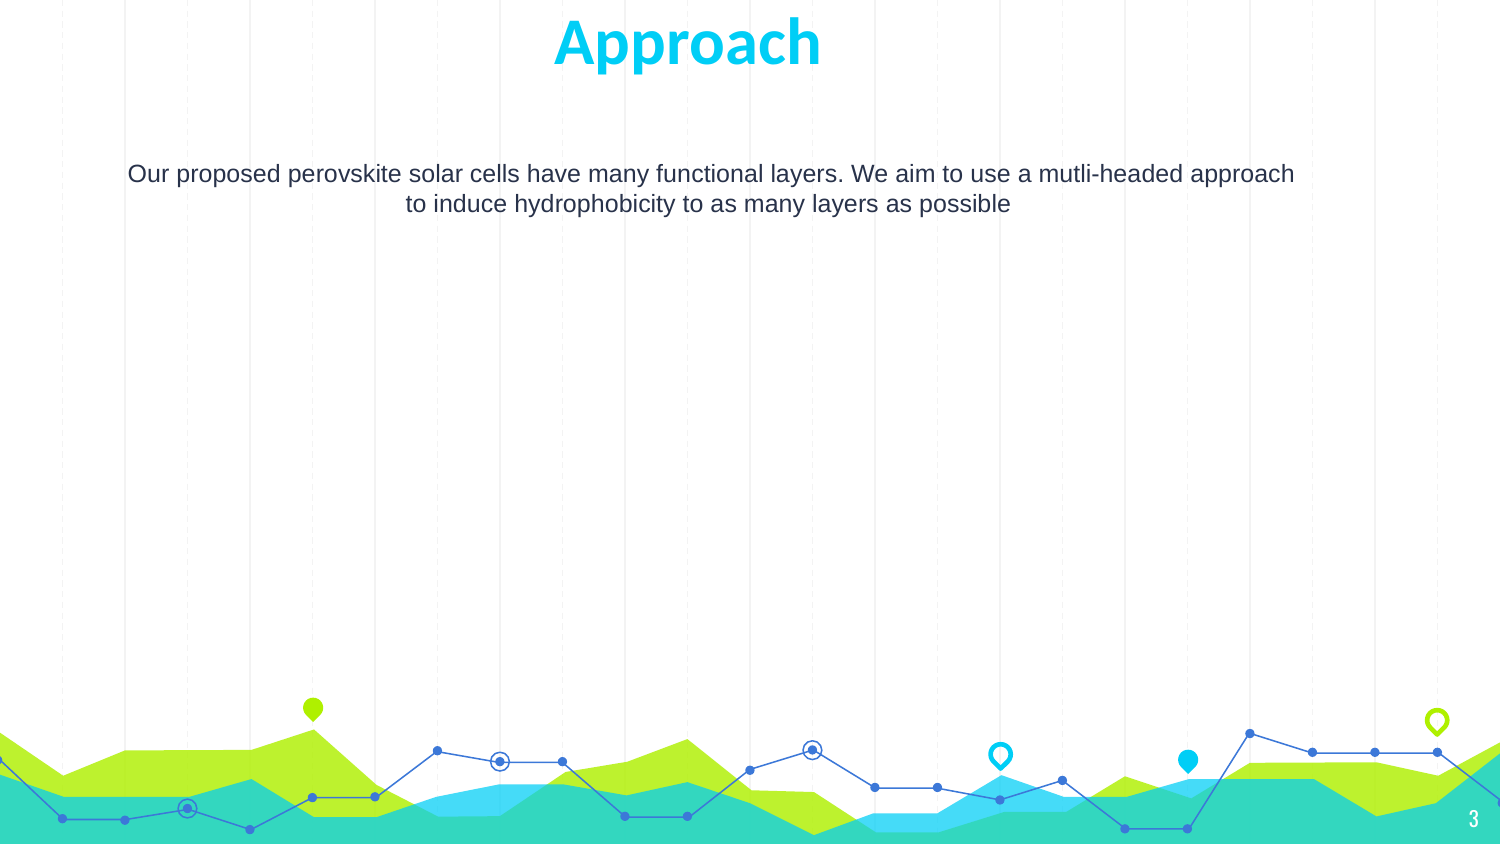

Approach
Our proposed perovskite solar cells have many functional layers. We aim to use a mutli-headed approach to induce hydrophobicity to as many layers as possible

3